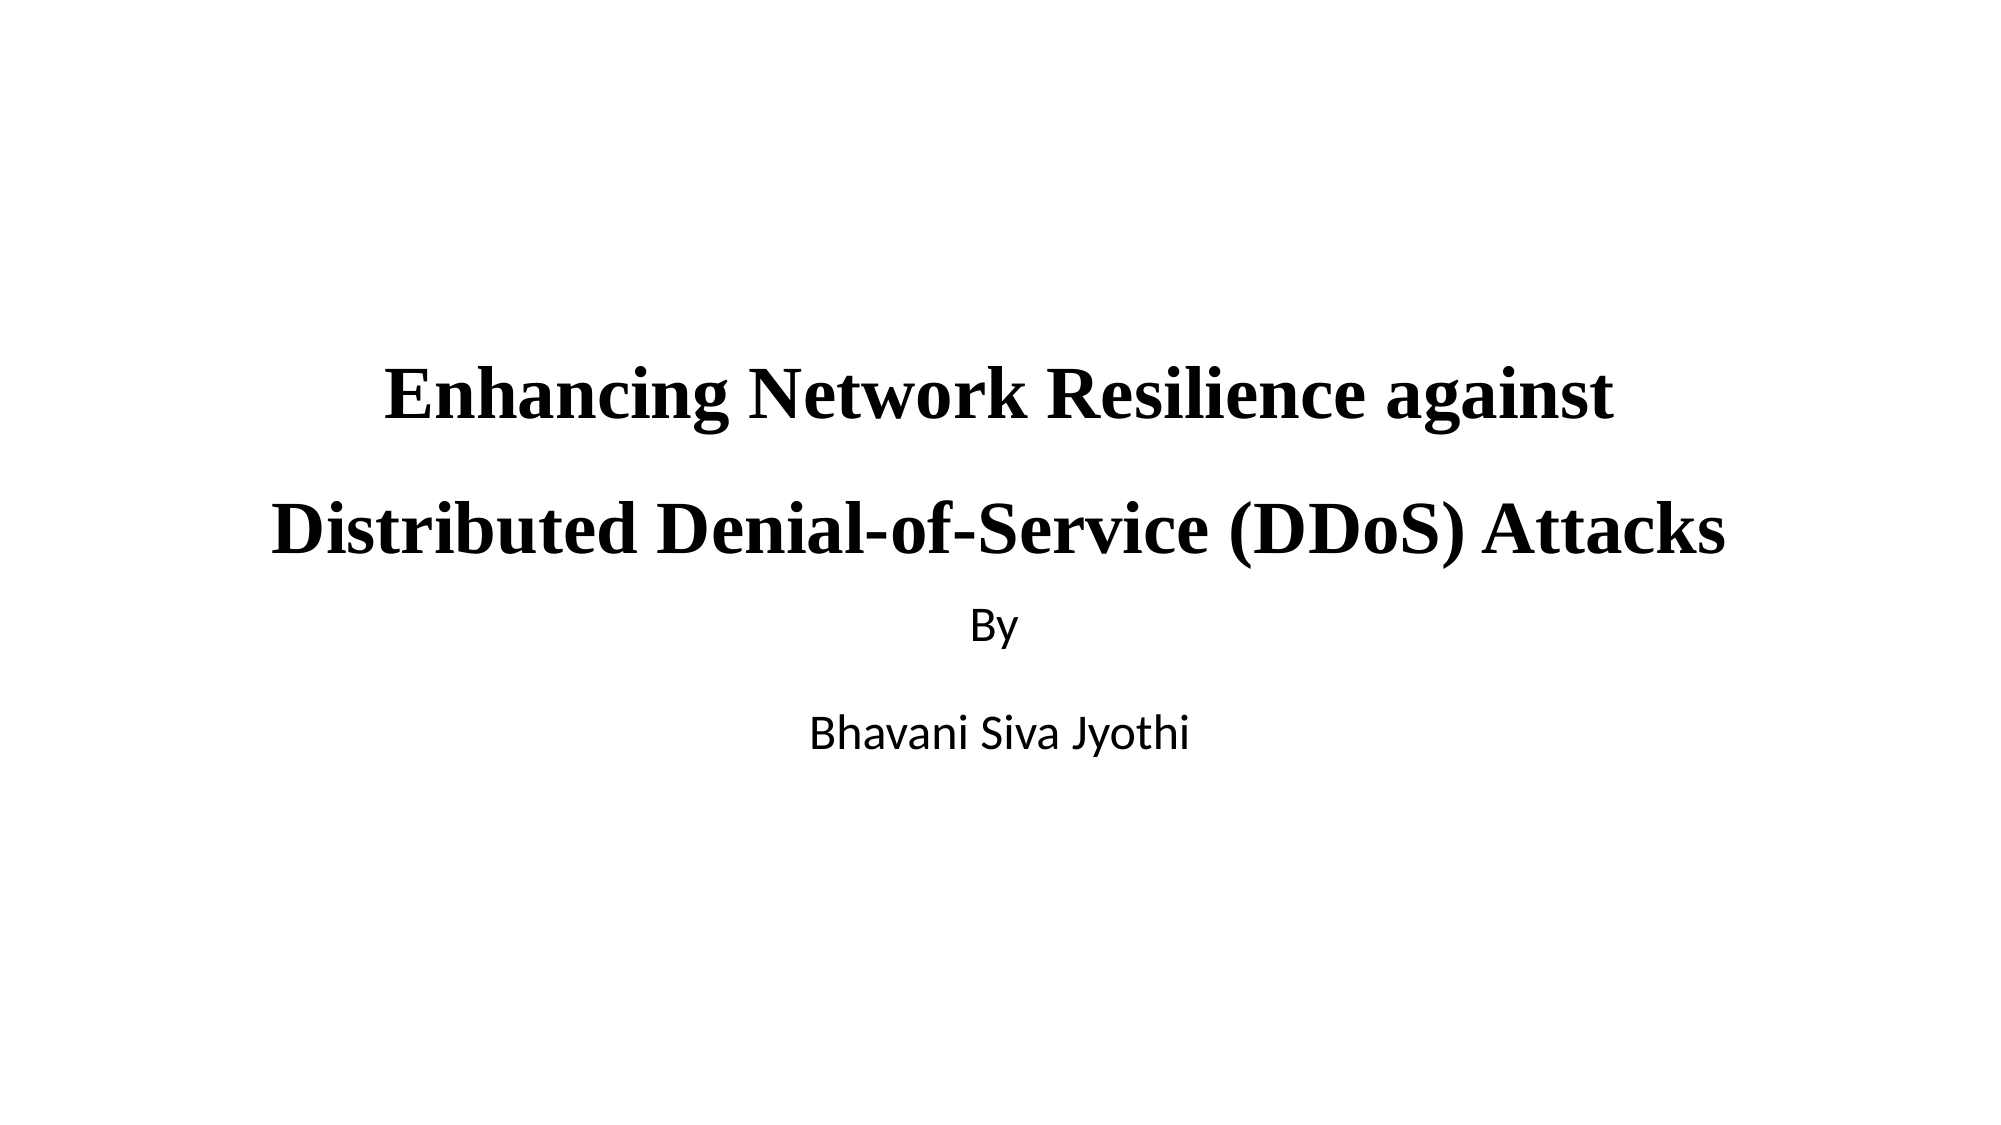

# Enhancing Network Resilience against Distributed Denial-of-Service (DDoS) Attacks
By
Bhavani Siva Jyothi